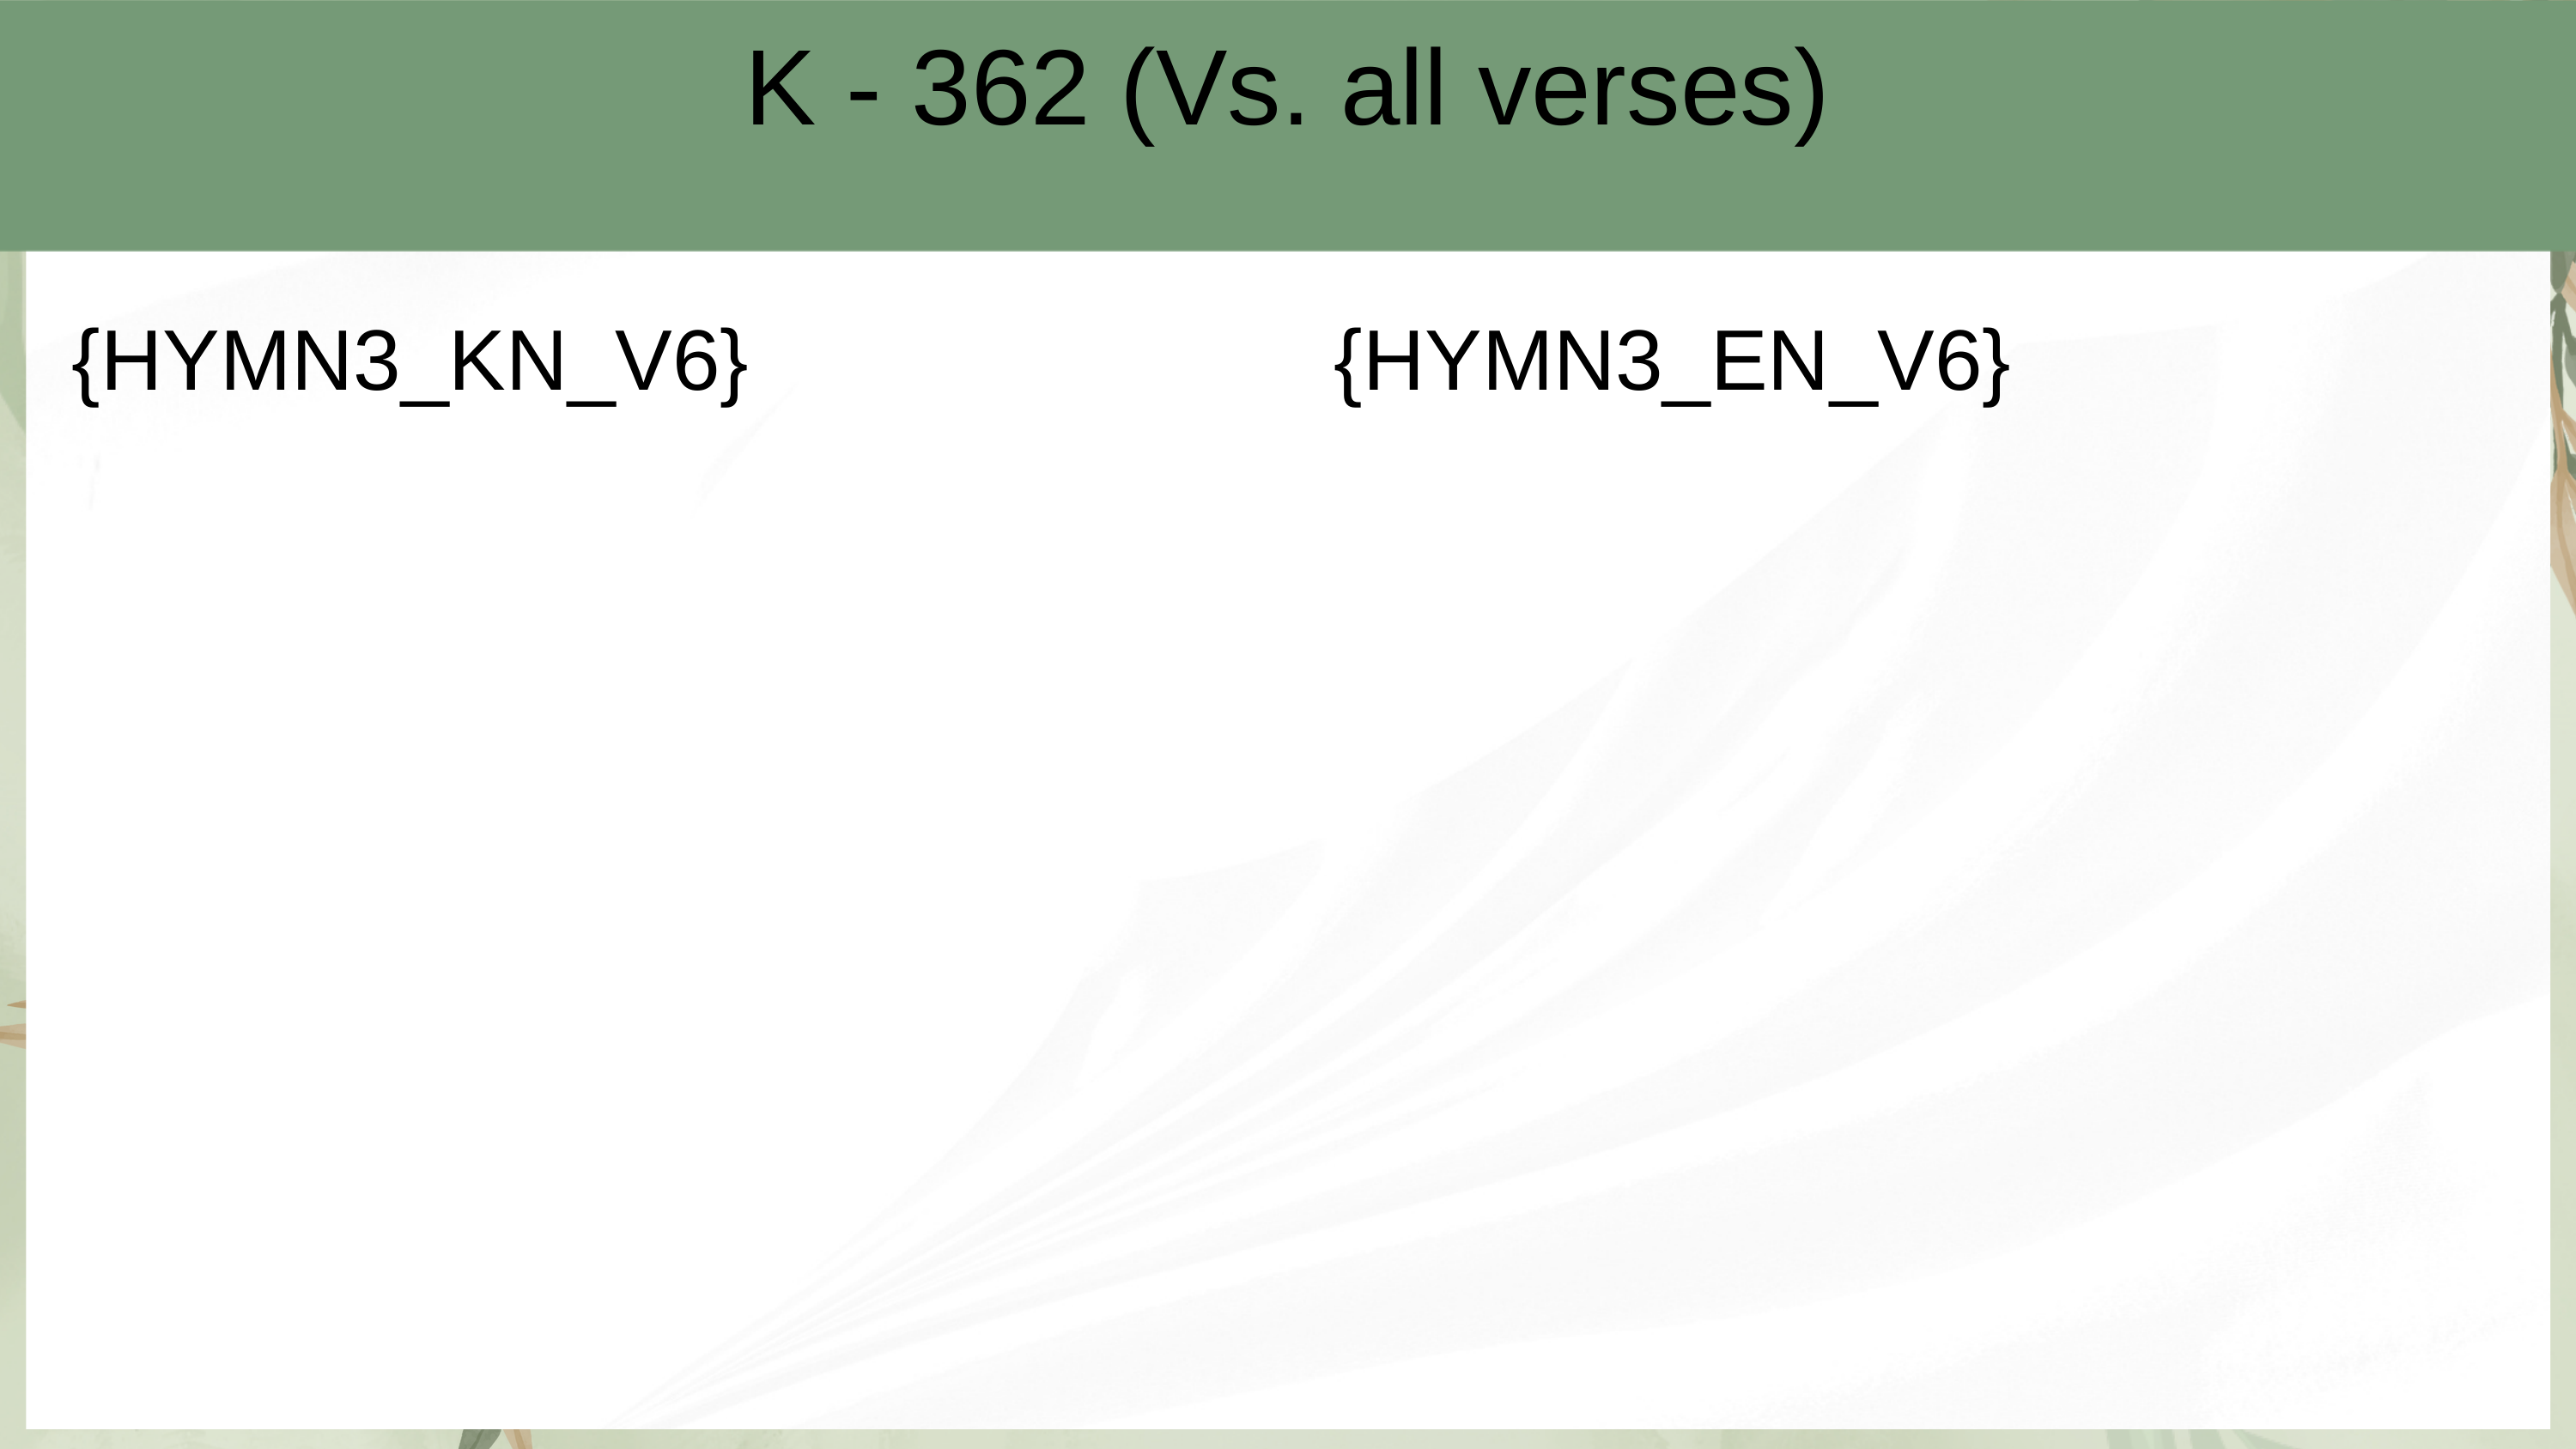

K - 362 (Vs. all verses)
{HYMN3_KN_V6}

{HYMN3_EN_V6}